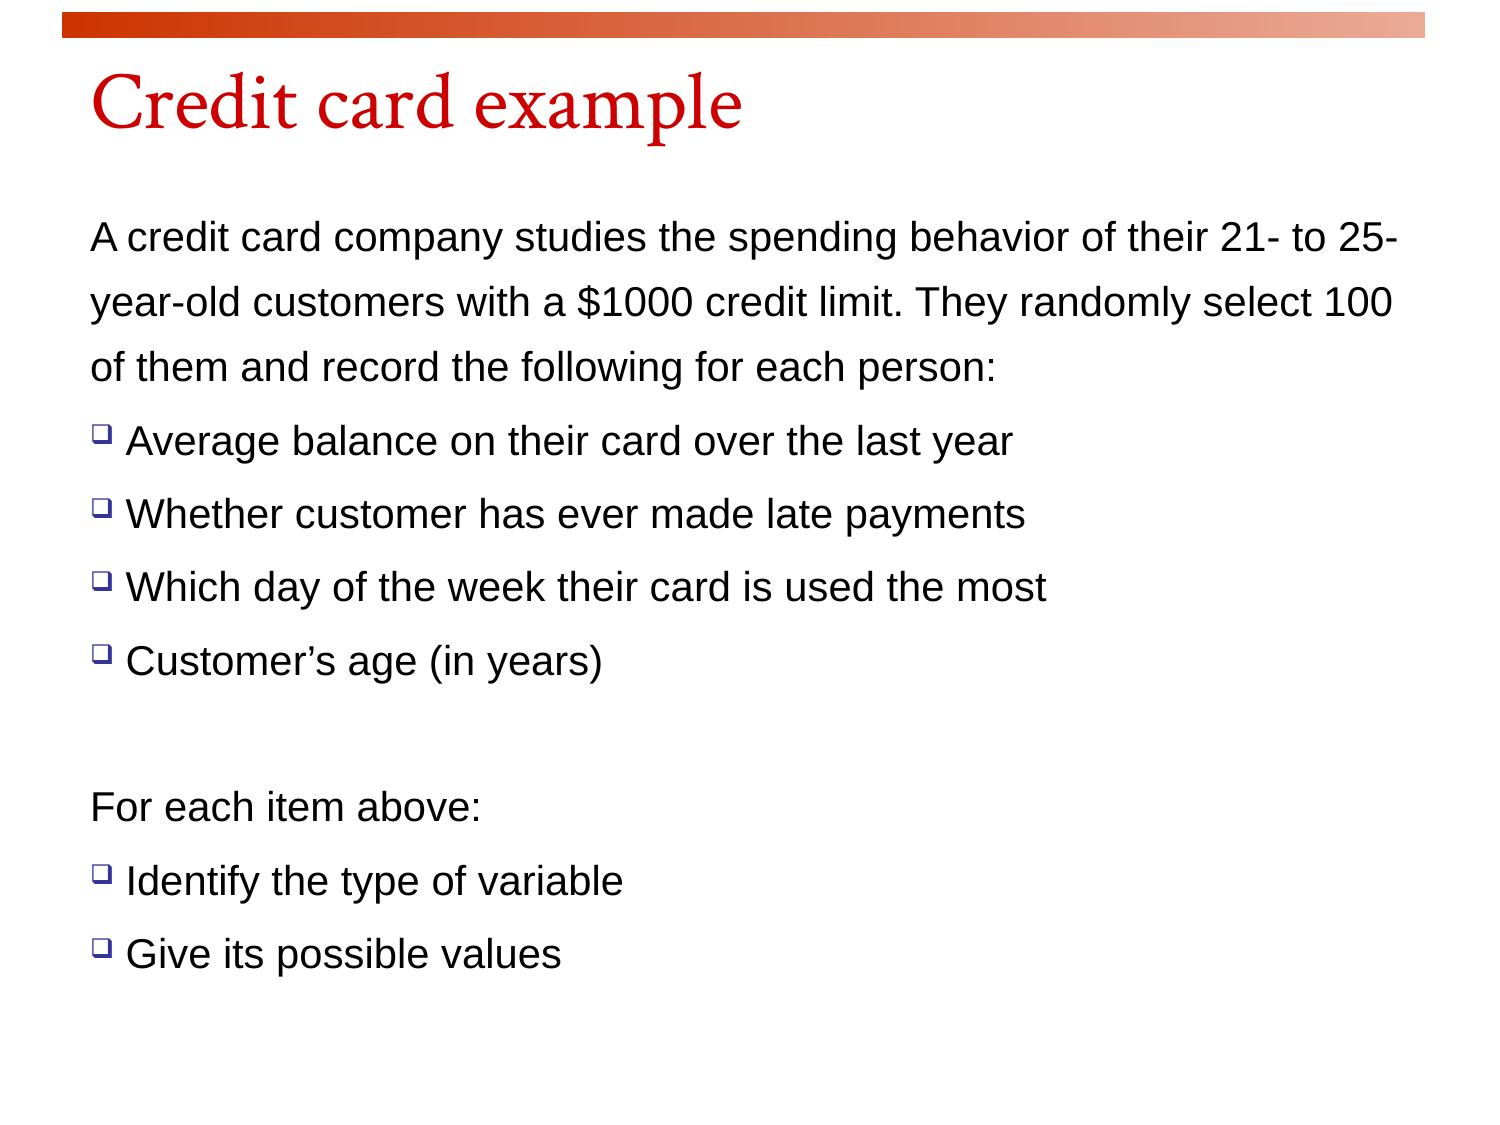

A credit card company studies the spending behavior of their 21- to 25- year-old customers with a $1000 credit limit. They randomly select 100 of them and record the following for each person:
 Average balance on their card over the last year
 Whether customer has ever made late payments
 Which day of the week their card is used the most
 Customer’s age (in years)

For each item above:
 Identify the type of variable
 Give its possible values

Credit card example